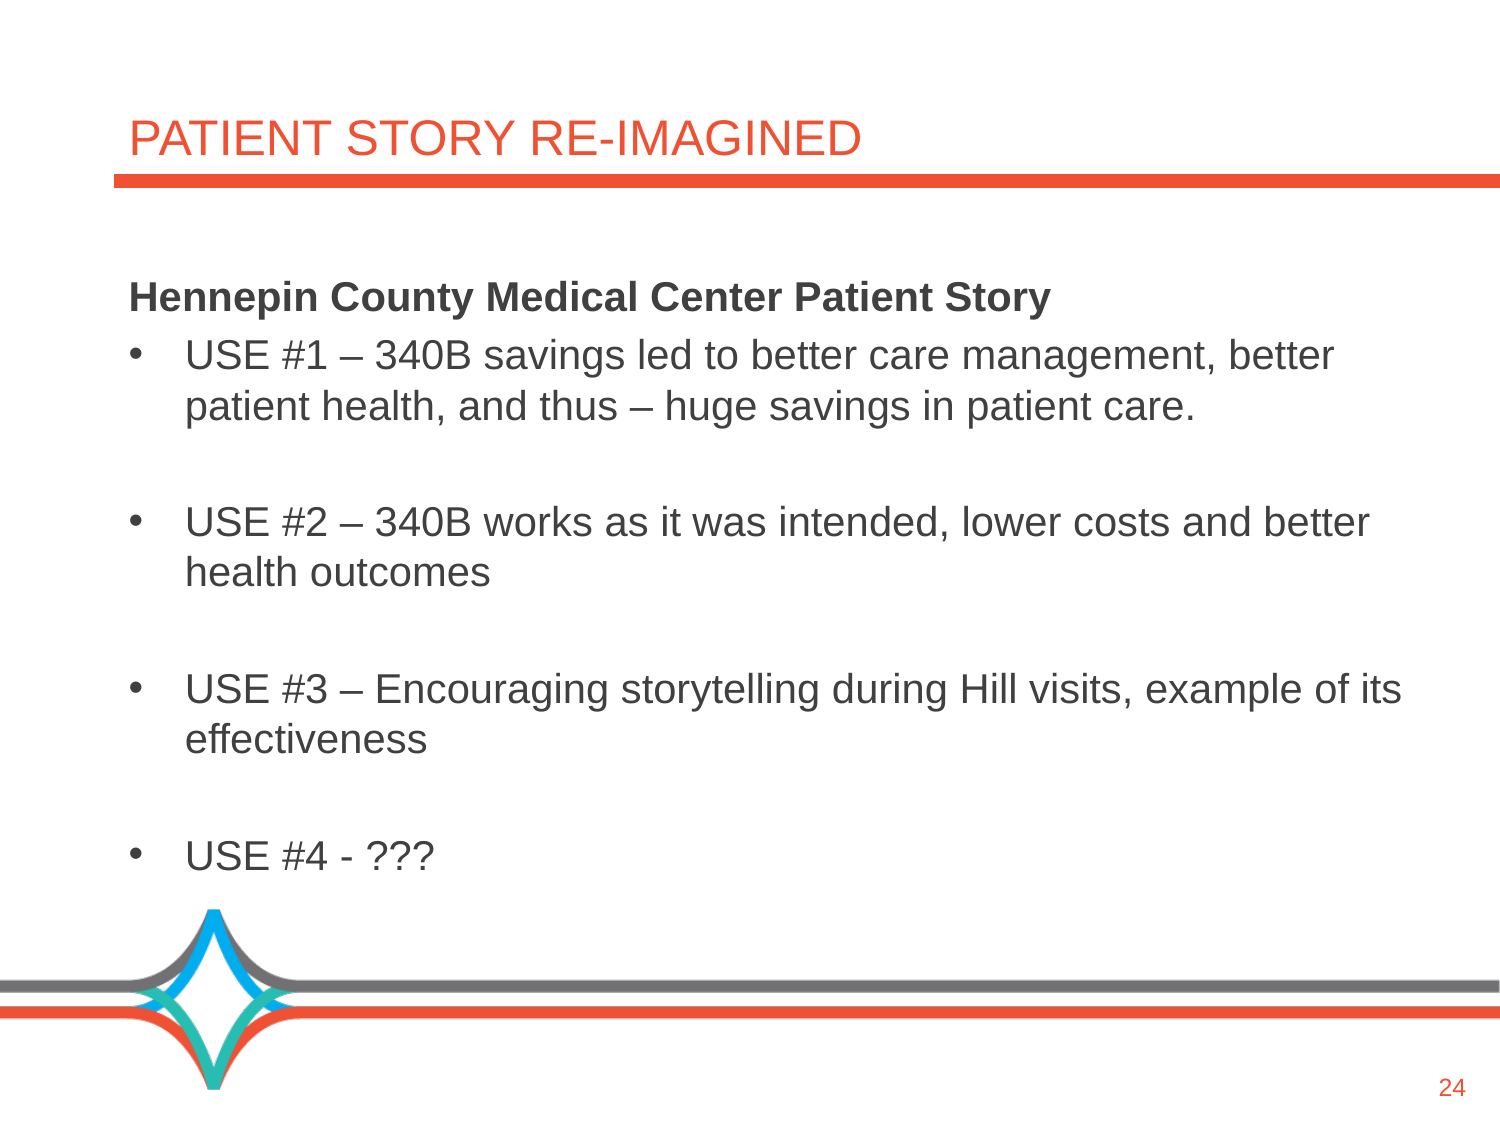

# Patient story re-imagined
Hennepin County Medical Center Patient Story
USE #1 – 340B savings led to better care management, better patient health, and thus – huge savings in patient care.

USE #2 – 340B works as it was intended, lower costs and better health outcomes

USE #3 – Encouraging storytelling during Hill visits, example of its effectiveness

USE #4 - ???